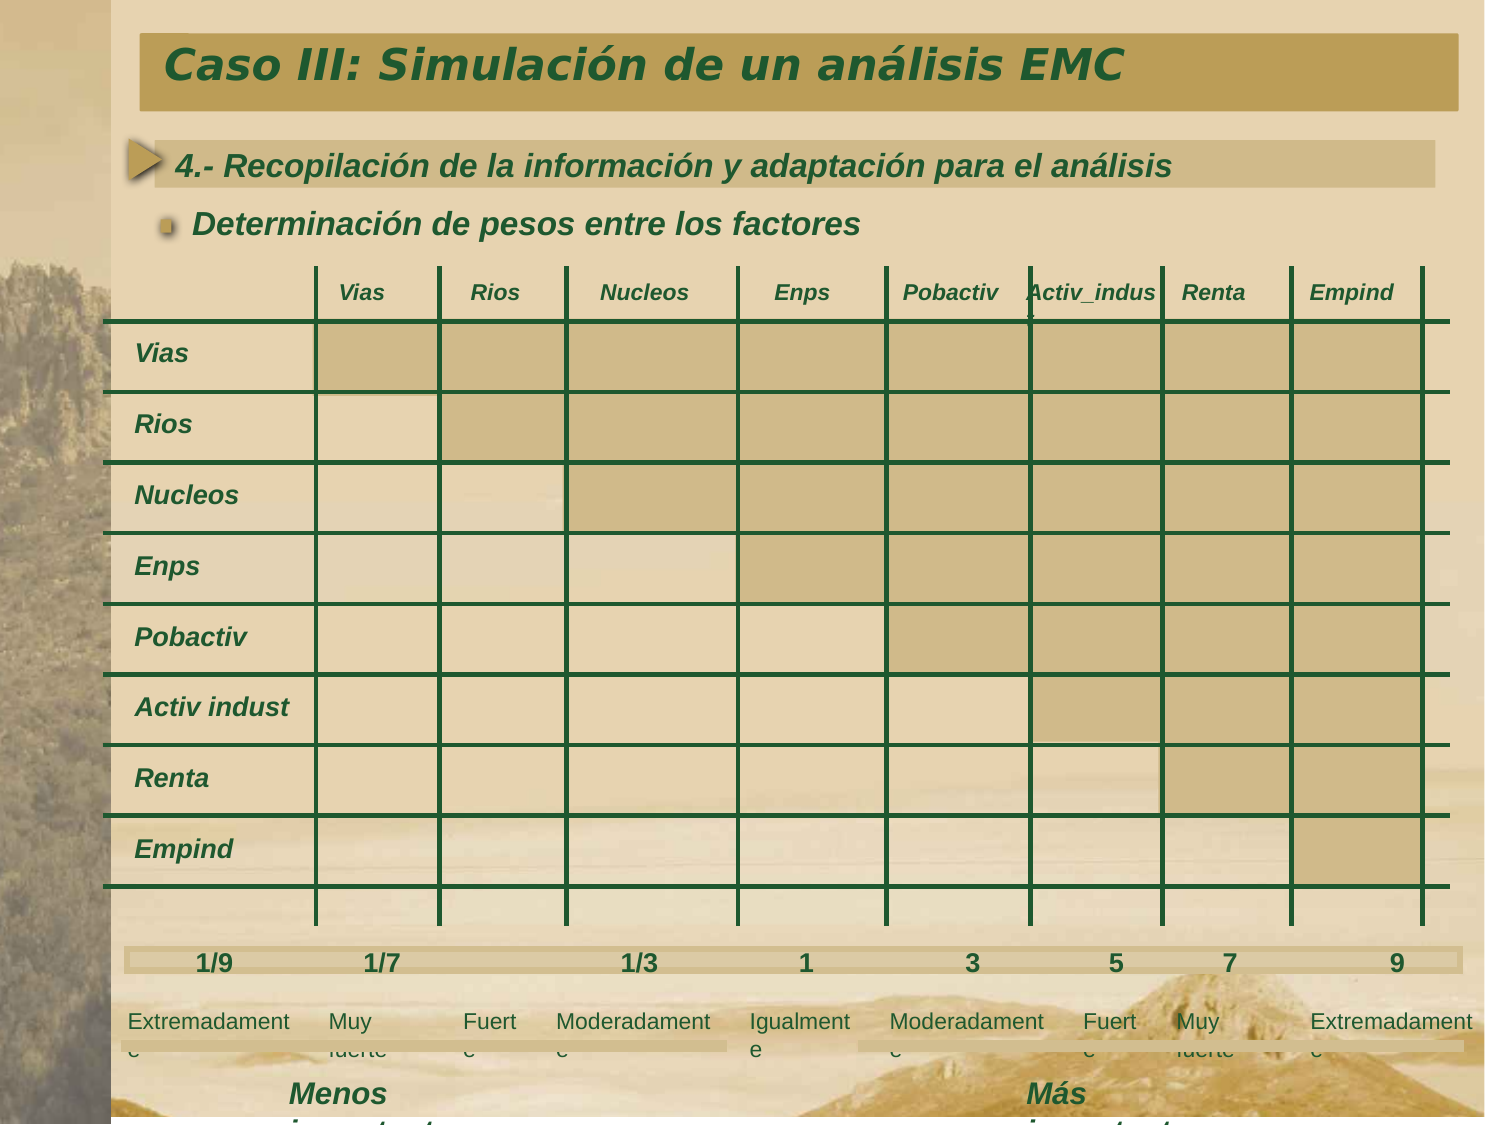

Caso III: Simulación de un análisis EMC
4.- Recopilación de la información y adaptación para el análisis

Determinación de pesos entre los factores

Vias
Rios
Nucleos
Enps
Pobactiv
Activ_indust
Renta
Empind

Vias
Rios
Nucleos
Enps
Pobactiv
Activ indust
Renta
Empind
1/9
1/7
1/3
Moderadamente
1
Igualmente
3
Moderadamente
5
Fuerte
7
Muy fuerte
9
Extremadamente

Extremadamente
Muy fuerte
Fuerte
Menos importante
Más importante